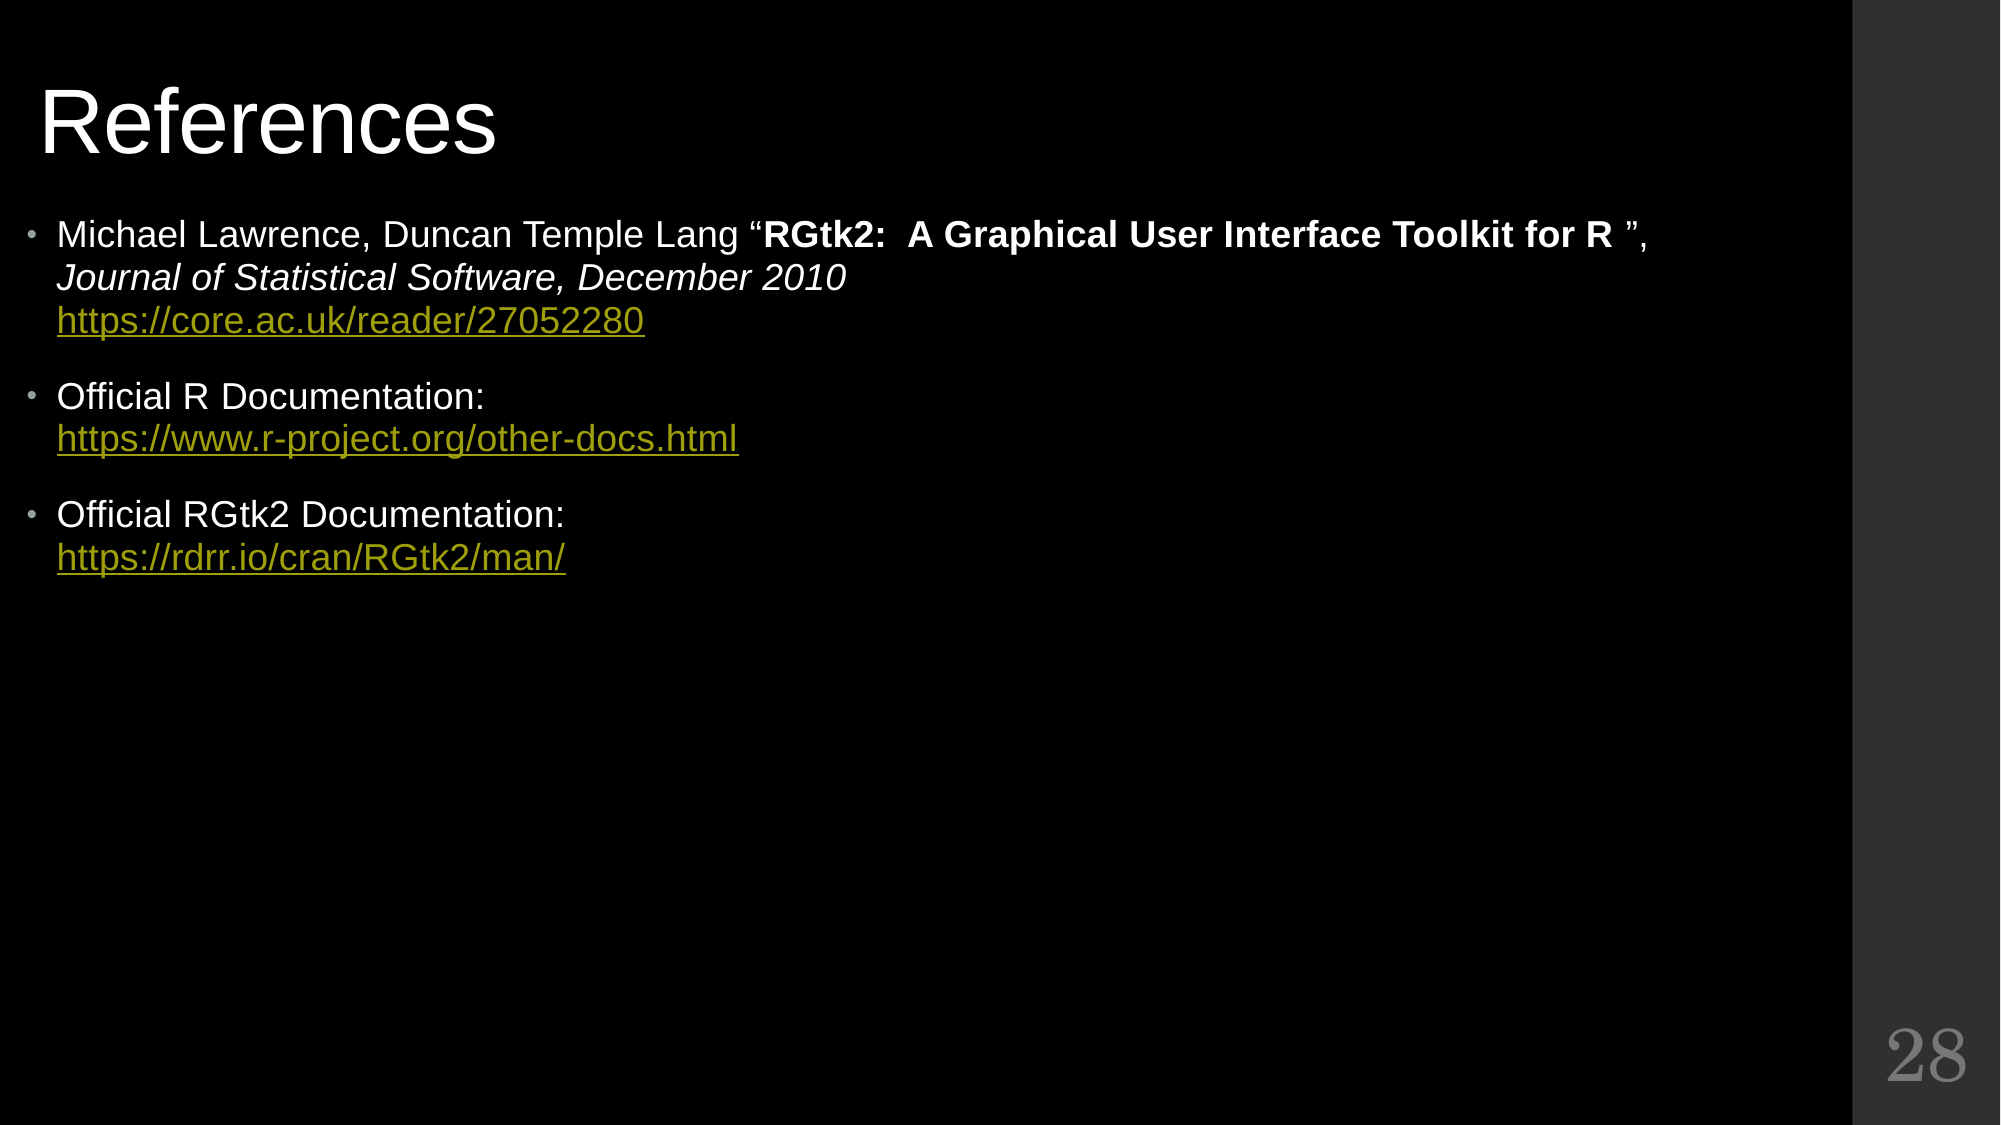

# References
Michael Lawrence, Duncan Temple Lang “RGtk2:  A Graphical User Interface Toolkit for R ”,
Journal of Statistical Software, December 2010
https://core.ac.uk/reader/27052280
Official R Documentation:
https://www.r-project.org/other-docs.html
Official RGtk2 Documentation:
https://rdrr.io/cran/RGtk2/man/

28